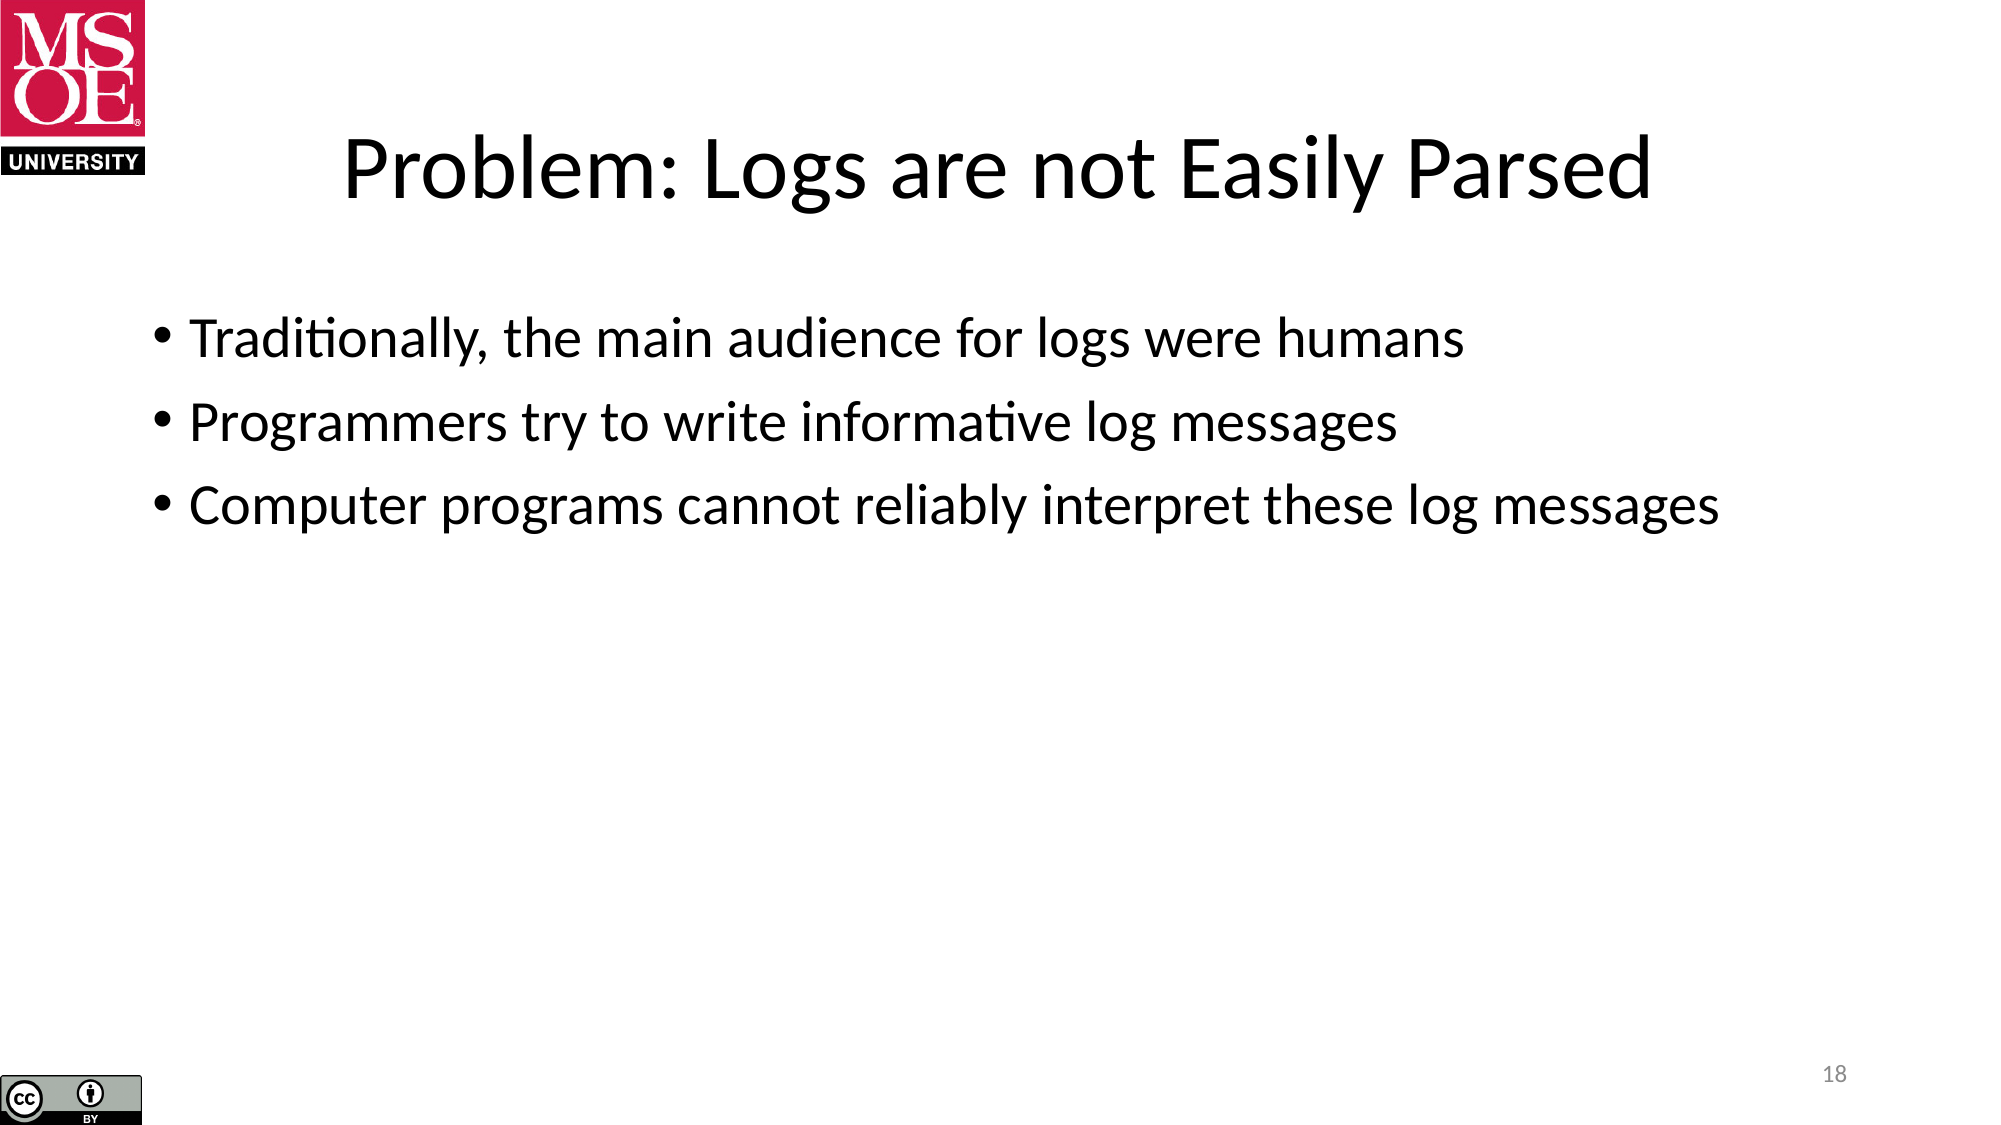

# Problem: Logs are not Easily Parsed
Traditionally, the main audience for logs were humans
Programmers try to write informative log messages
Computer programs cannot reliably interpret these log messages
18